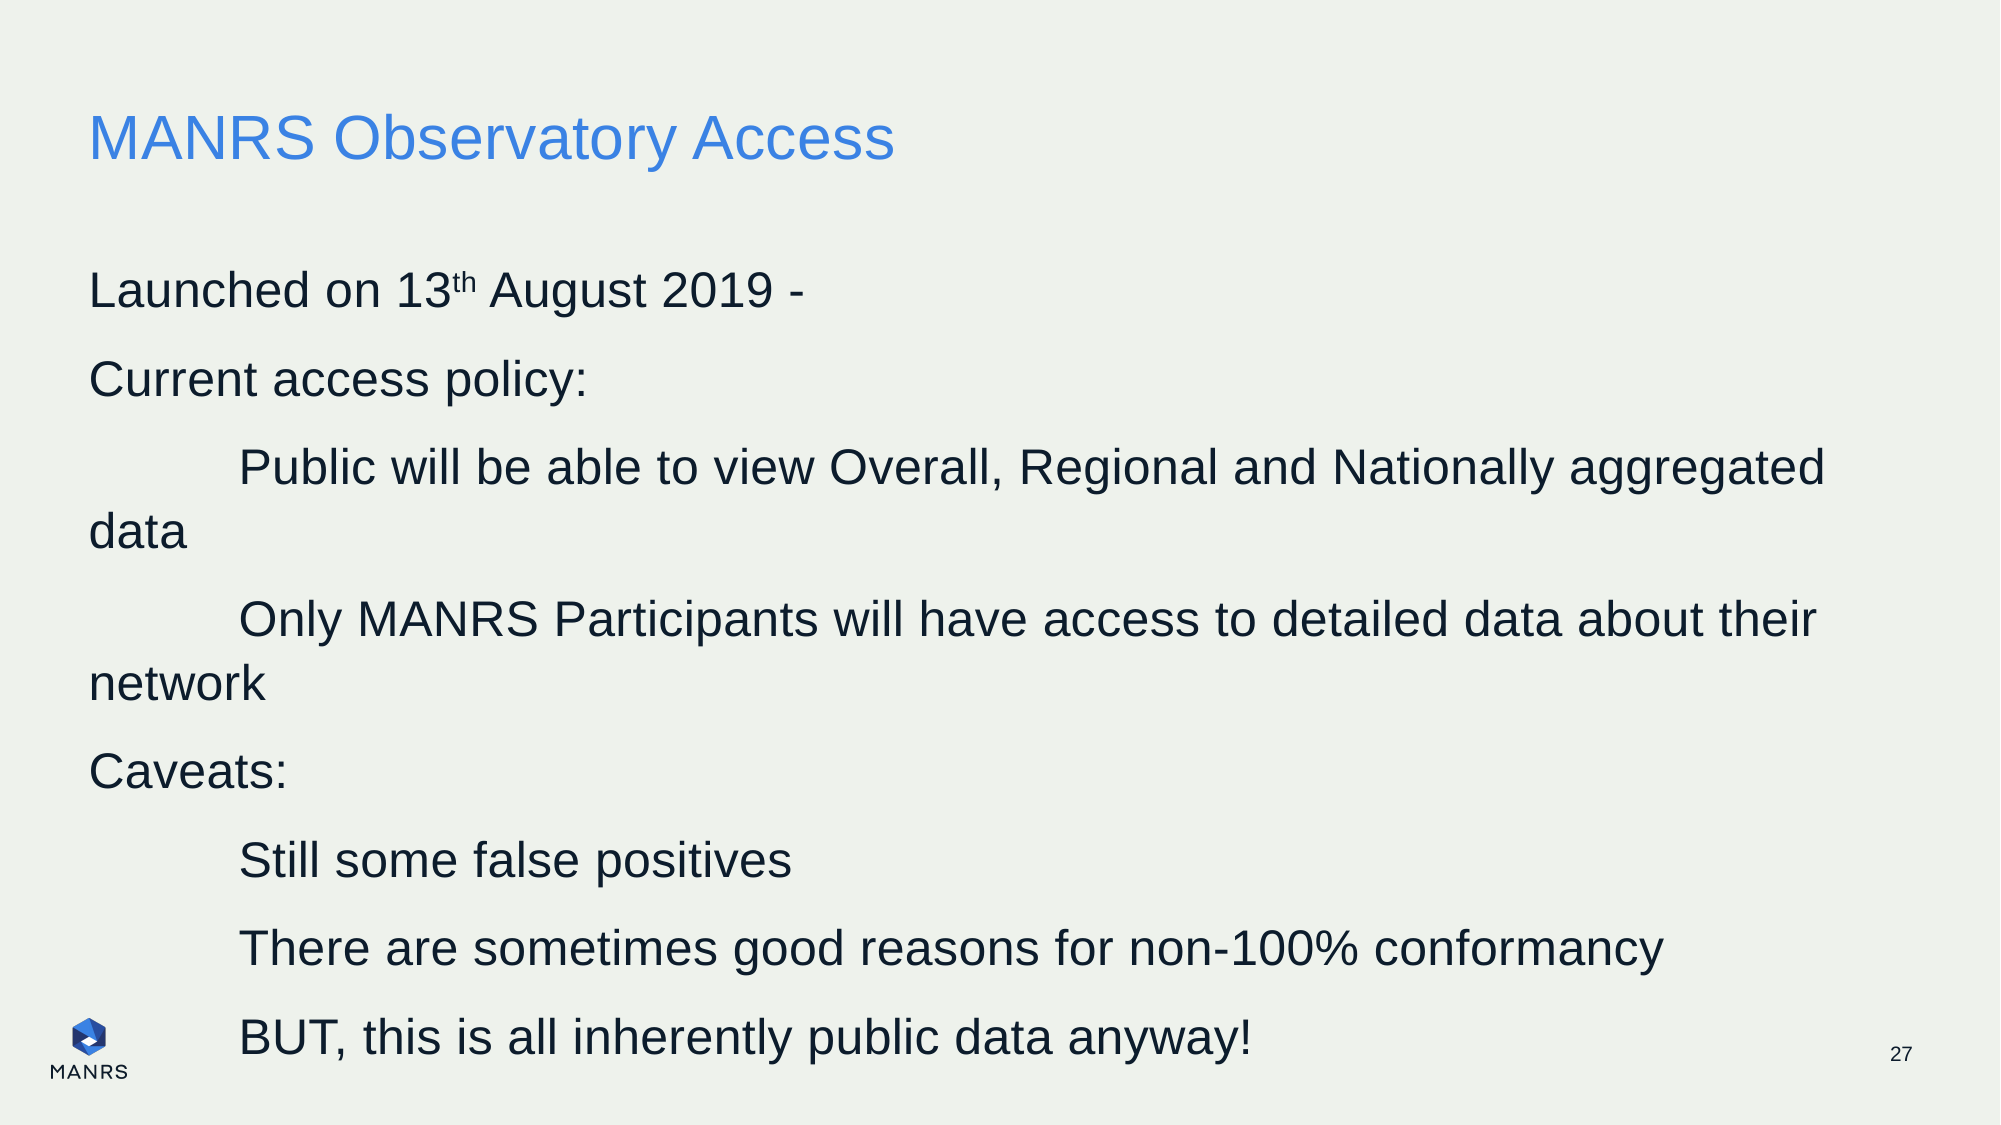

# MANRS Observatory Access
Launched on 13th August 2019 -
Current access policy:
	Public will be able to view Overall, Regional and Nationally aggregated data
	Only MANRS Participants will have access to detailed data about their network
Caveats:
	Still some false positives
	There are sometimes good reasons for non-100% conformancy
	BUT, this is all inherently public data anyway!
27